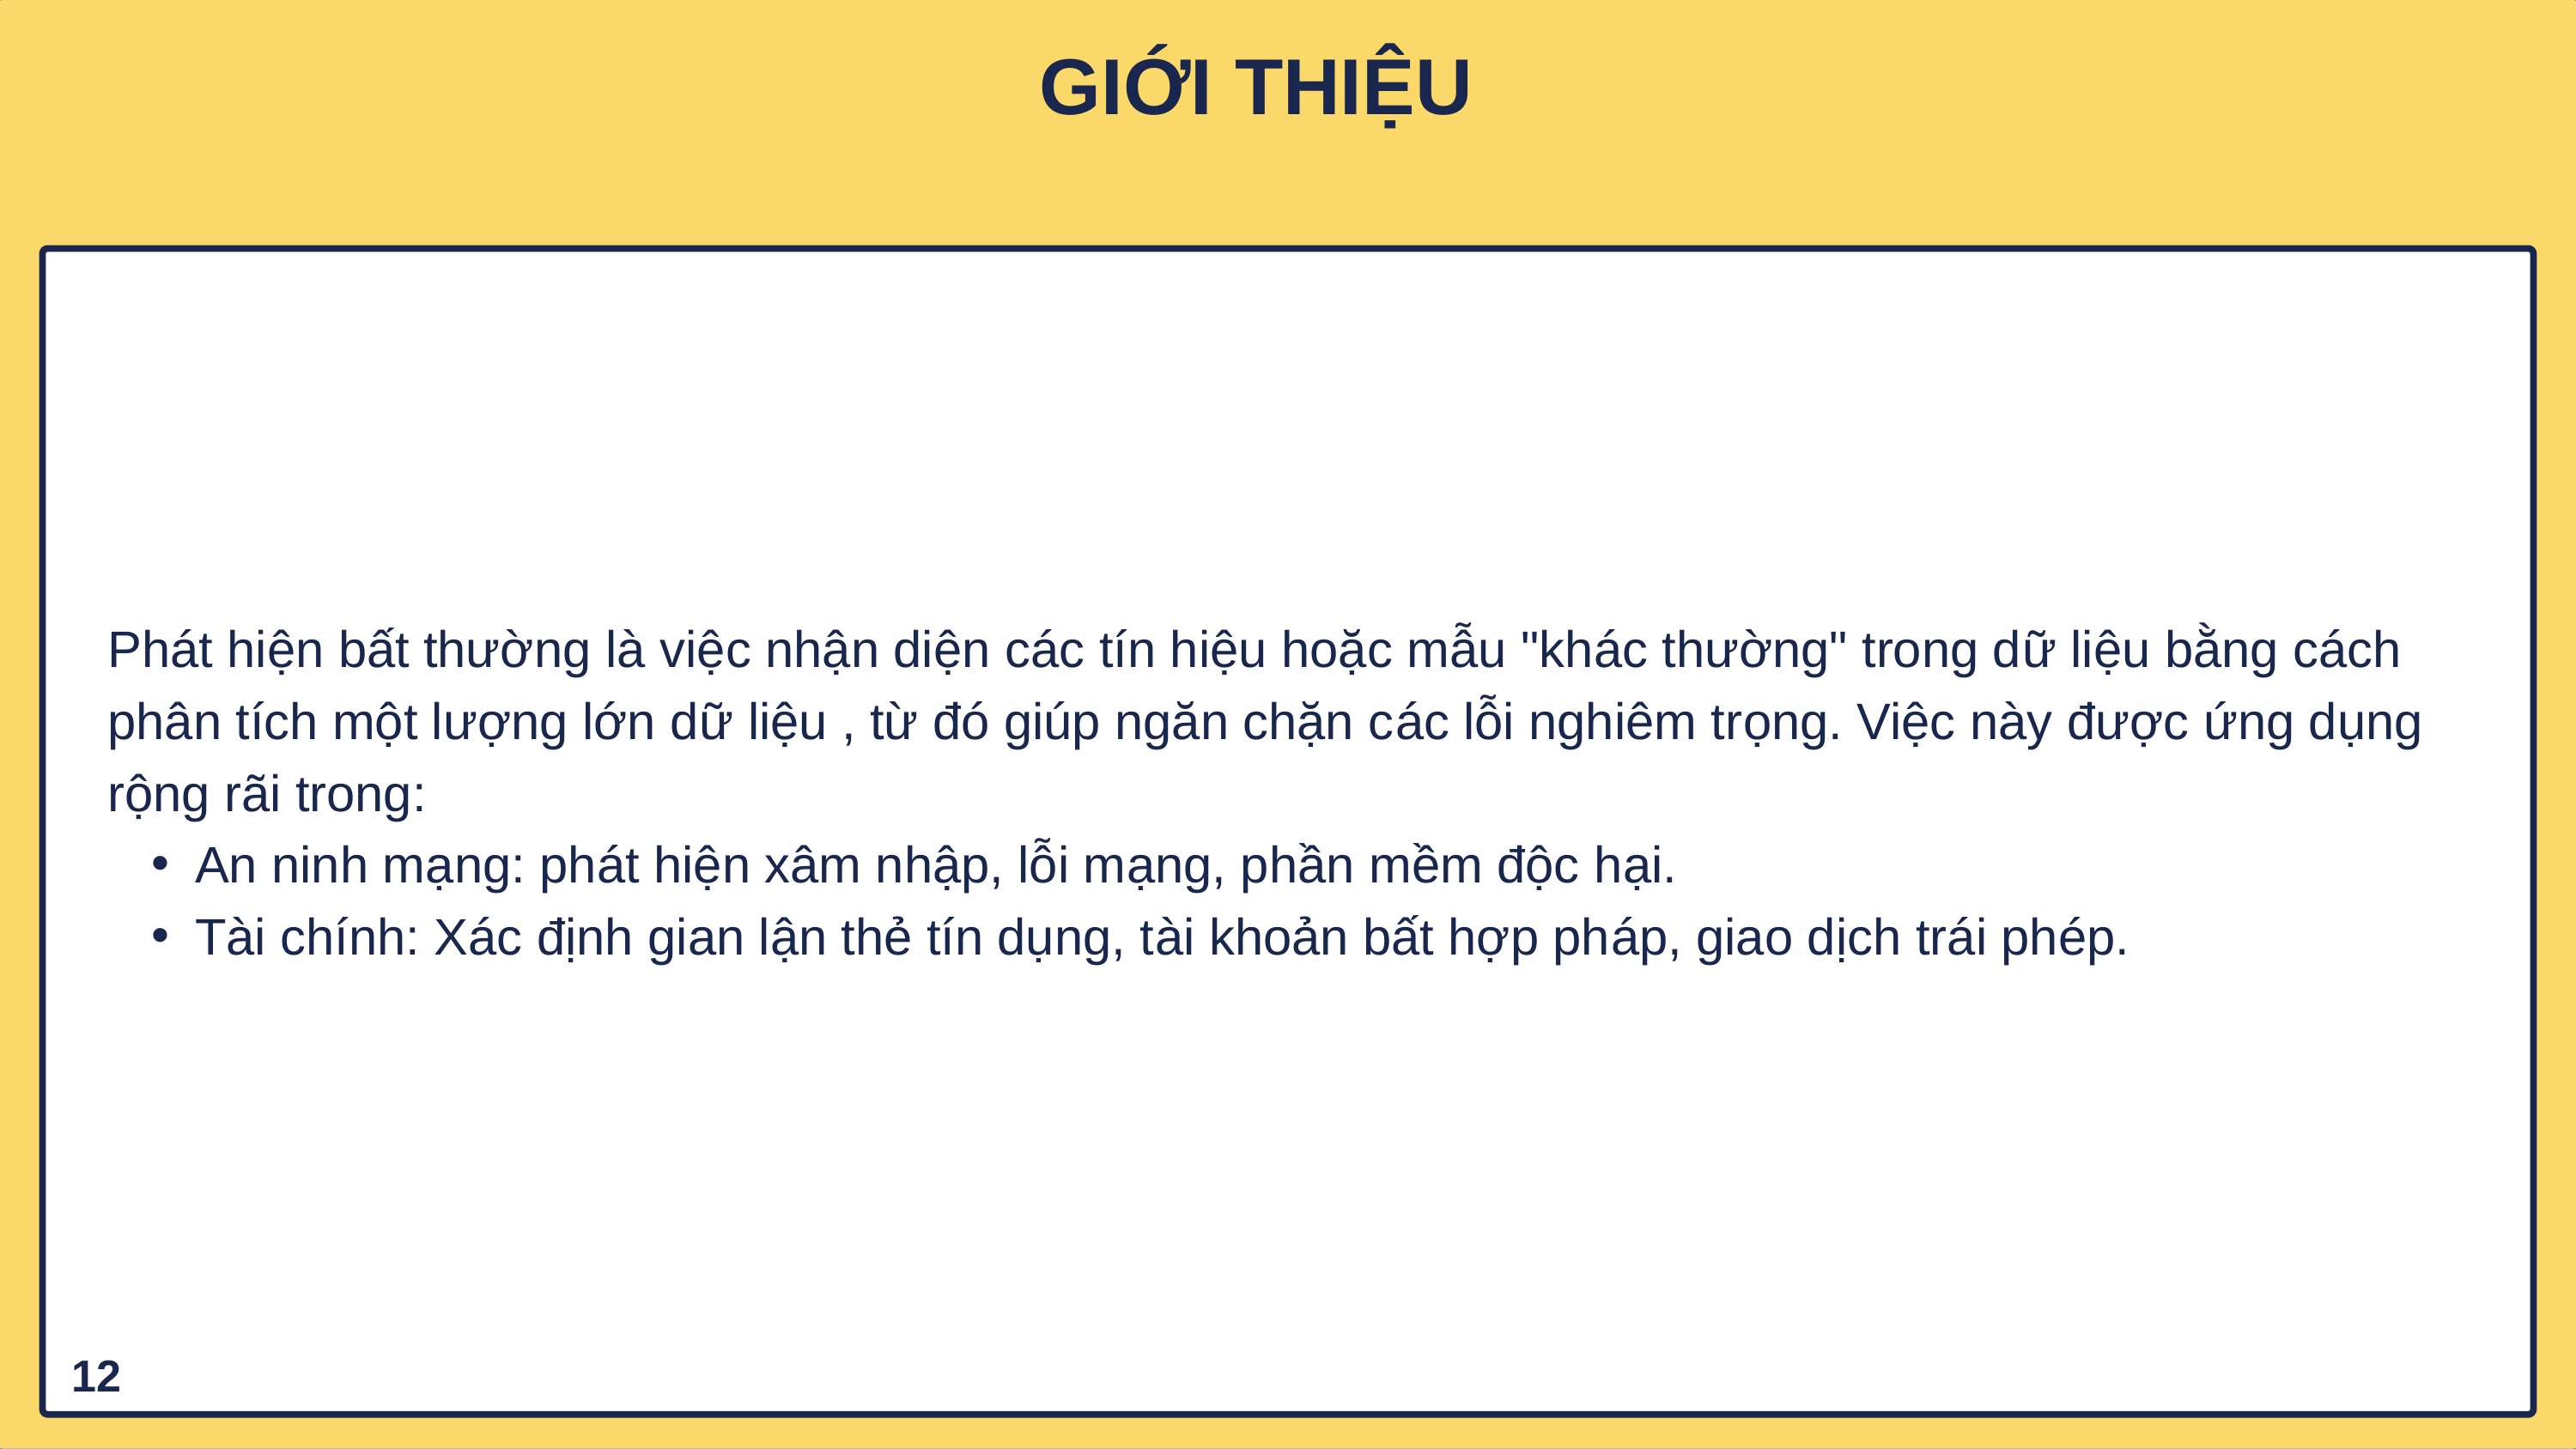

GIỚI THIỆU
Phát hiện bất thường là việc nhận diện các tín hiệu hoặc mẫu "khác thường" trong dữ liệu bằng cách phân tích một lượng lớn dữ liệu , từ đó giúp ngăn chặn các lỗi nghiêm trọng. Việc này được ứng dụng rộng rãi trong:
An ninh mạng: phát hiện xâm nhập, lỗi mạng, phần mềm độc hại.
Tài chính: Xác định gian lận thẻ tín dụng, tài khoản bất hợp pháp, giao dịch trái phép.

12